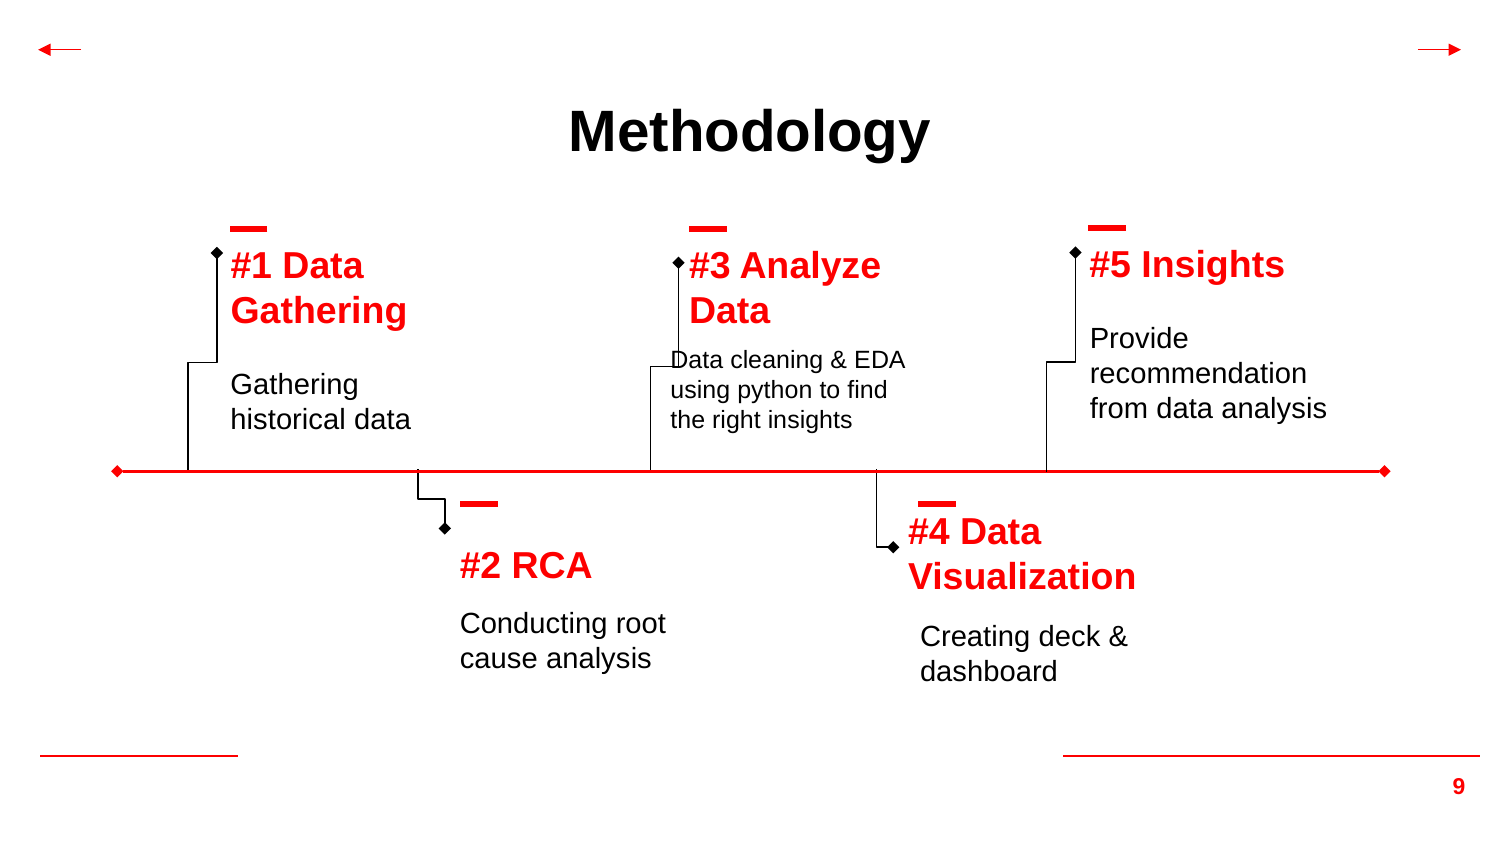

Methodology
#5 Insights
#1 Data Gathering
#3 Analyze Data
Provide recommendation from data analysis
Data cleaning & EDA using python to find the right insights
Gathering historical data

#4 Data Visualization
#2 RCA
Conducting root cause analysis
Creating deck & dashboard